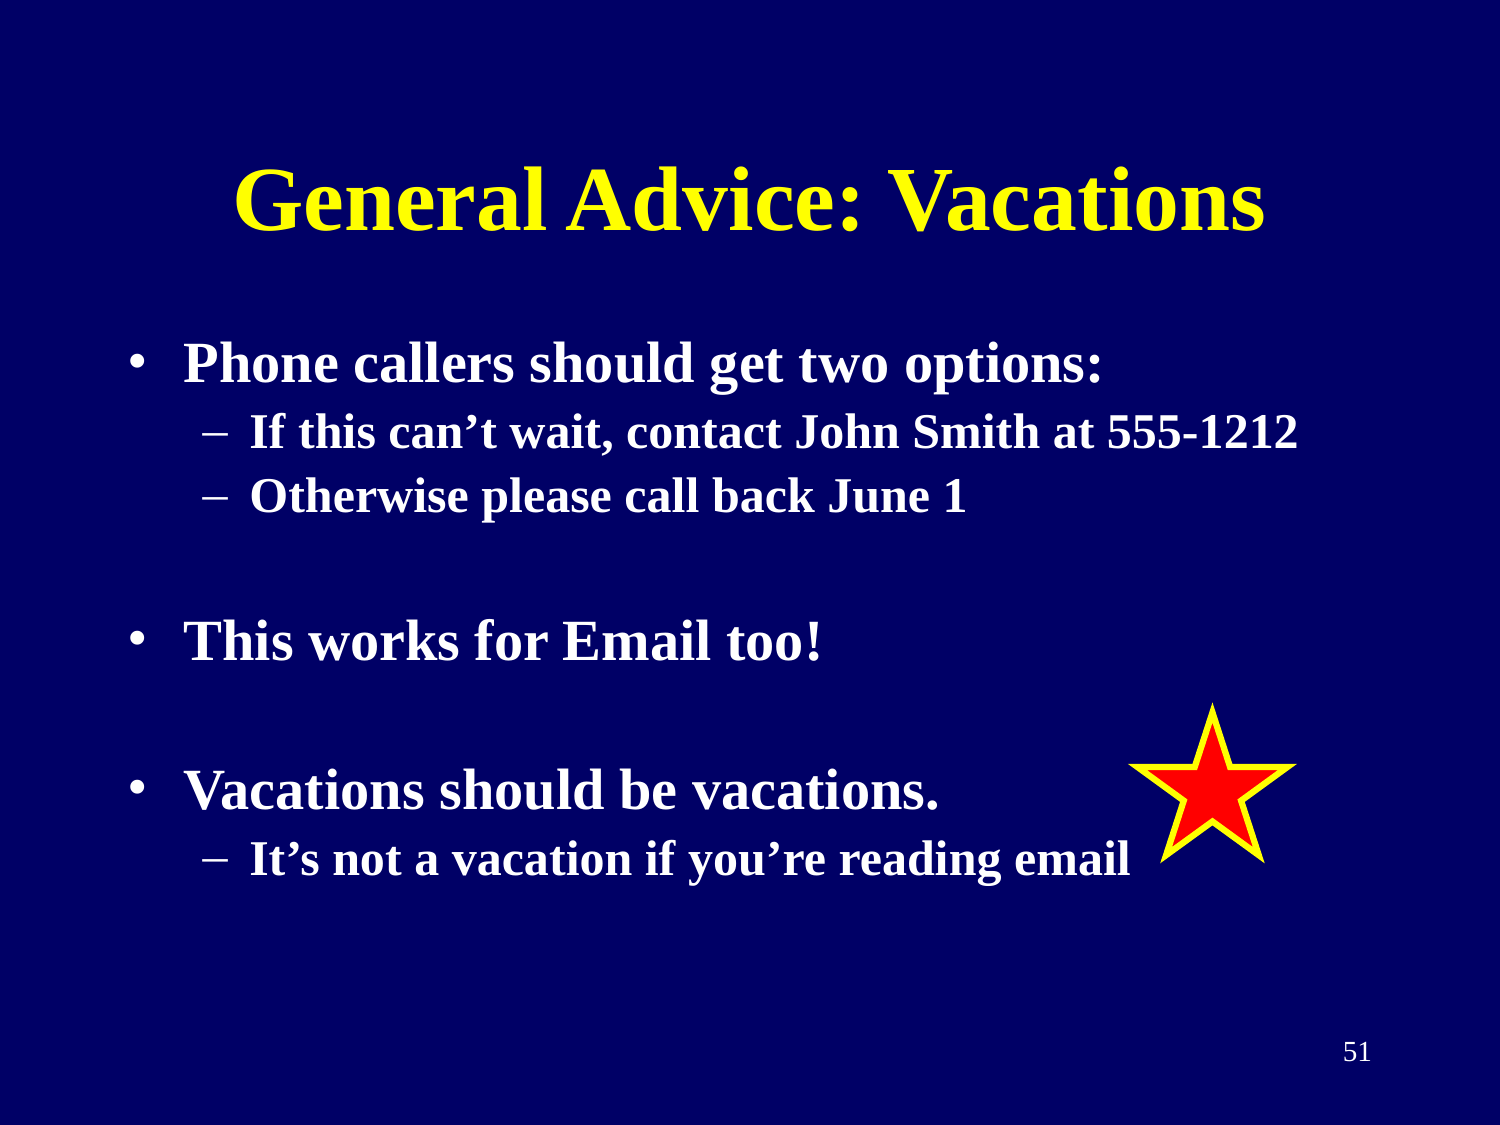

# General Advice: Vacations
Phone callers should get two options:
If this can’t wait, contact John Smith at 555-1212
Otherwise please call back June 1

This works for Email too!

Vacations should be vacations.
It’s not a vacation if you’re reading email

51